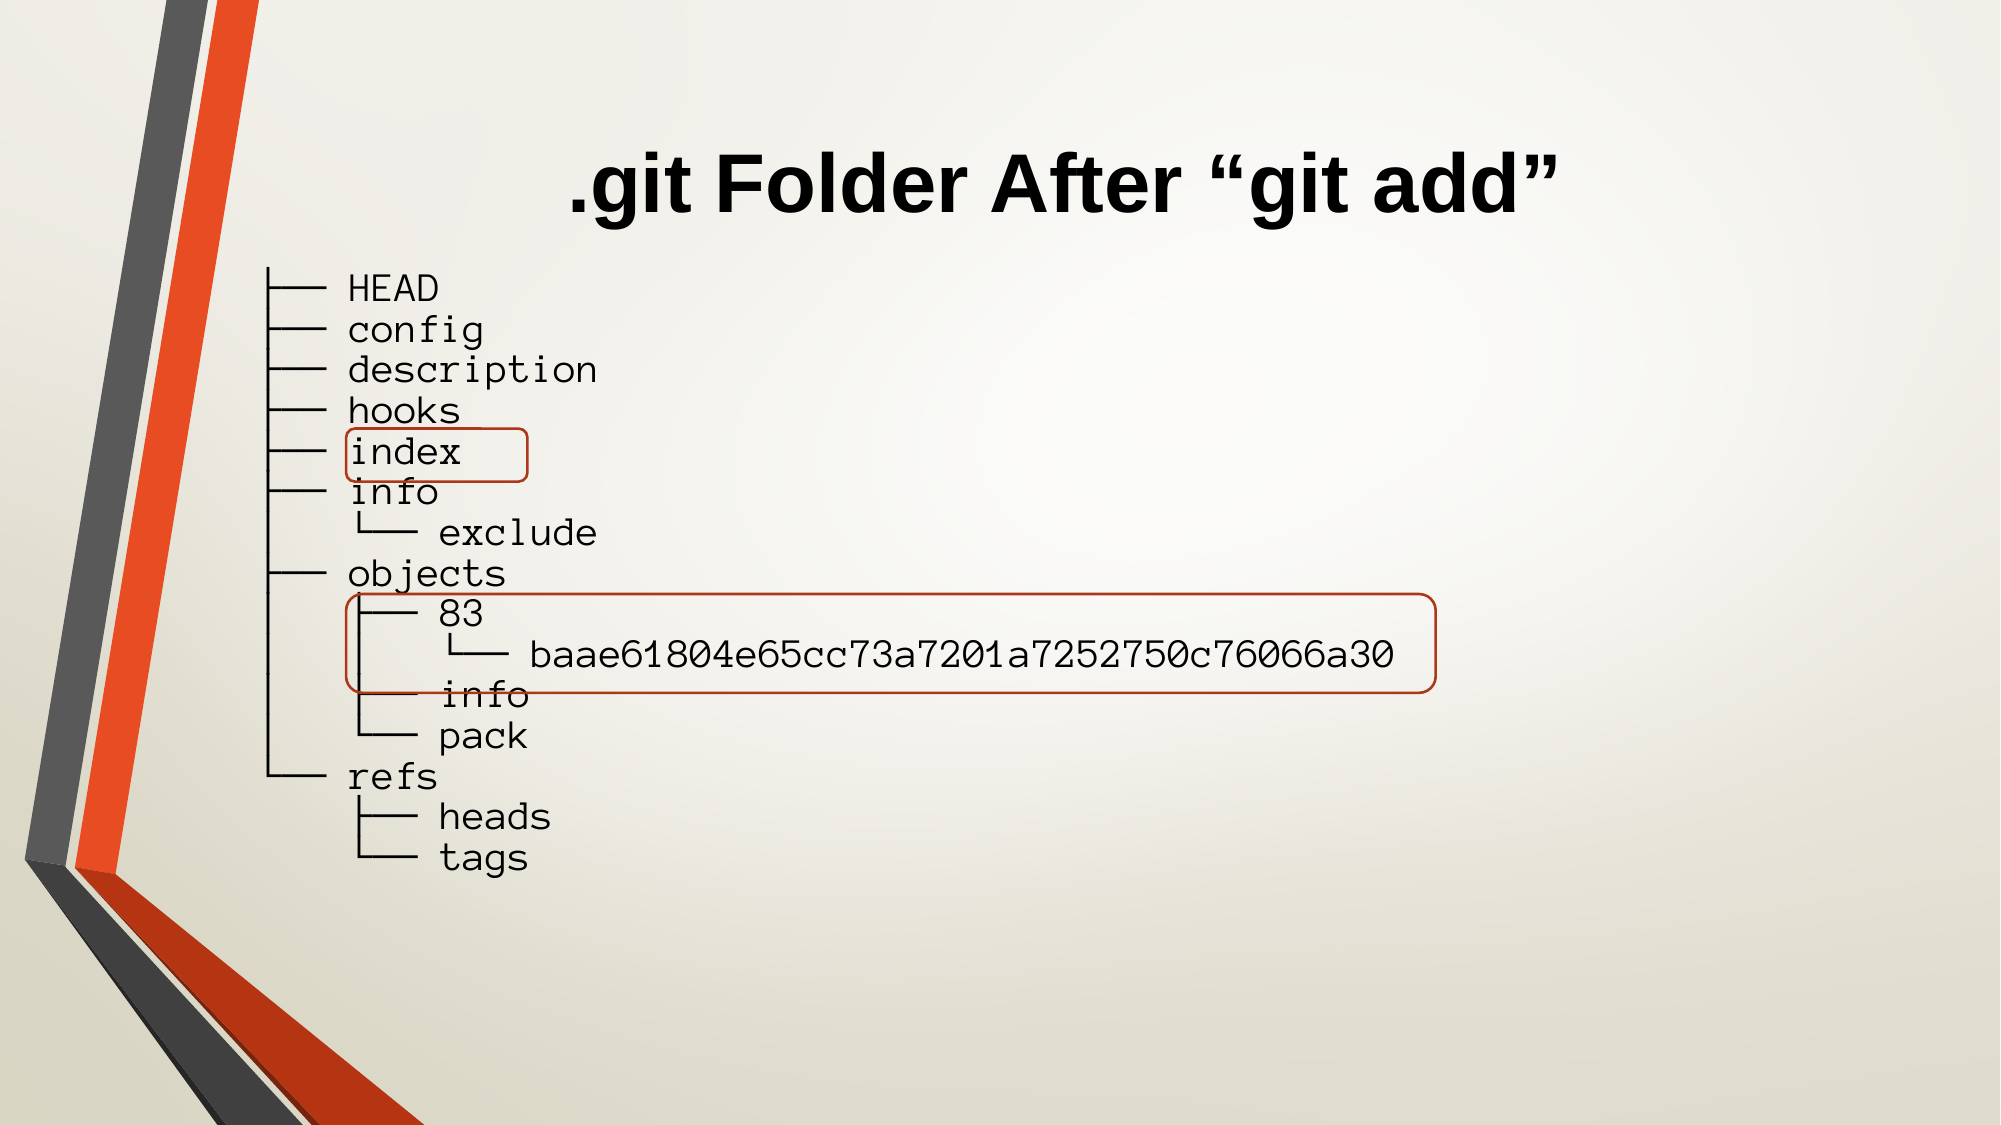

# .git Folder After “git add”
├── HEAD
├── config
├── description
├── hooks
├── index
├── info
│   └── exclude
├── objects
│   ├── 83
│   │   └── baae61804e65cc73a7201a7252750c76066a30
│   ├── info
│   └── pack
└── refs
    ├── heads
    └── tags